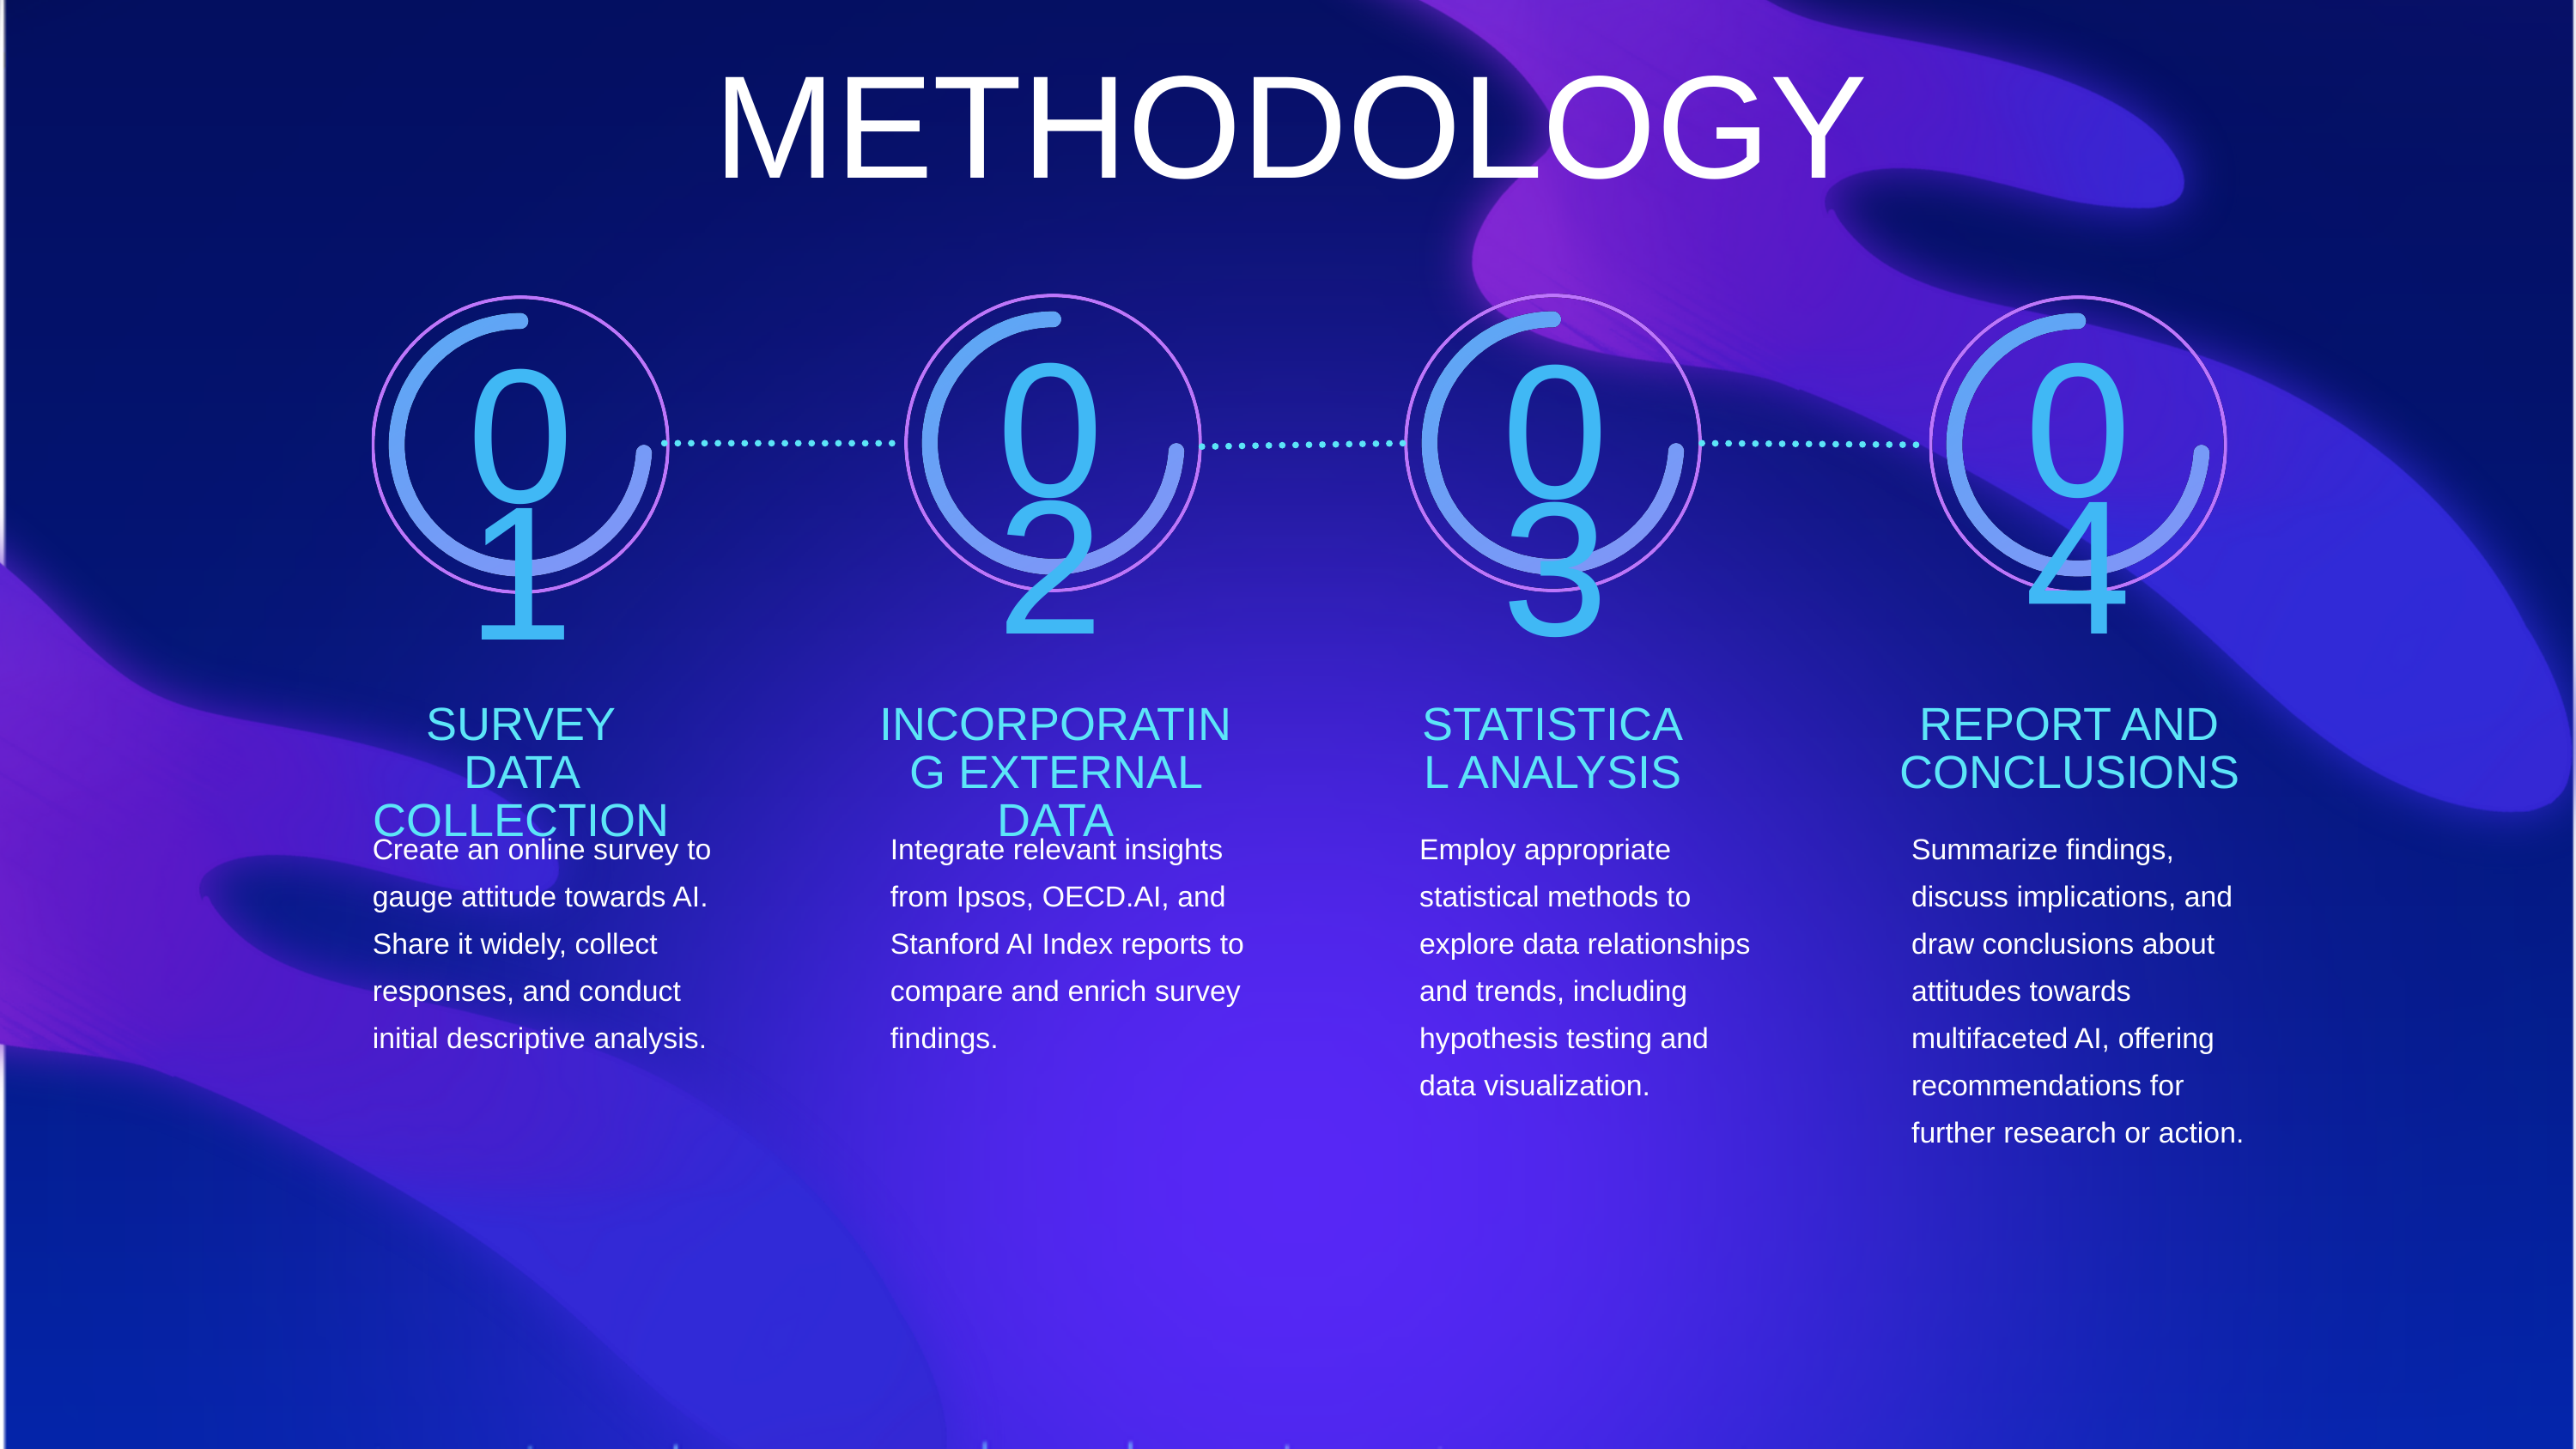

METHODOLOGY

02
04
03

01

SURVEY DATA COLLECTION
INCORPORATING EXTERNAL DATA

STATISTICAL ANALYSIS
REPORT AND CONCLUSIONS
Create an online survey to gauge attitude towards AI. Share it widely, collect responses, and conduct initial descriptive analysis.
Integrate relevant insights from Ipsos, OECD.AI, and Stanford AI Index reports to compare and enrich survey findings.
Employ appropriate statistical methods to explore data relationships and trends, including hypothesis testing and data visualization.
Summarize findings, discuss implications, and draw conclusions about  attitudes towards multifaceted AI, offering recommendations for further research or action.